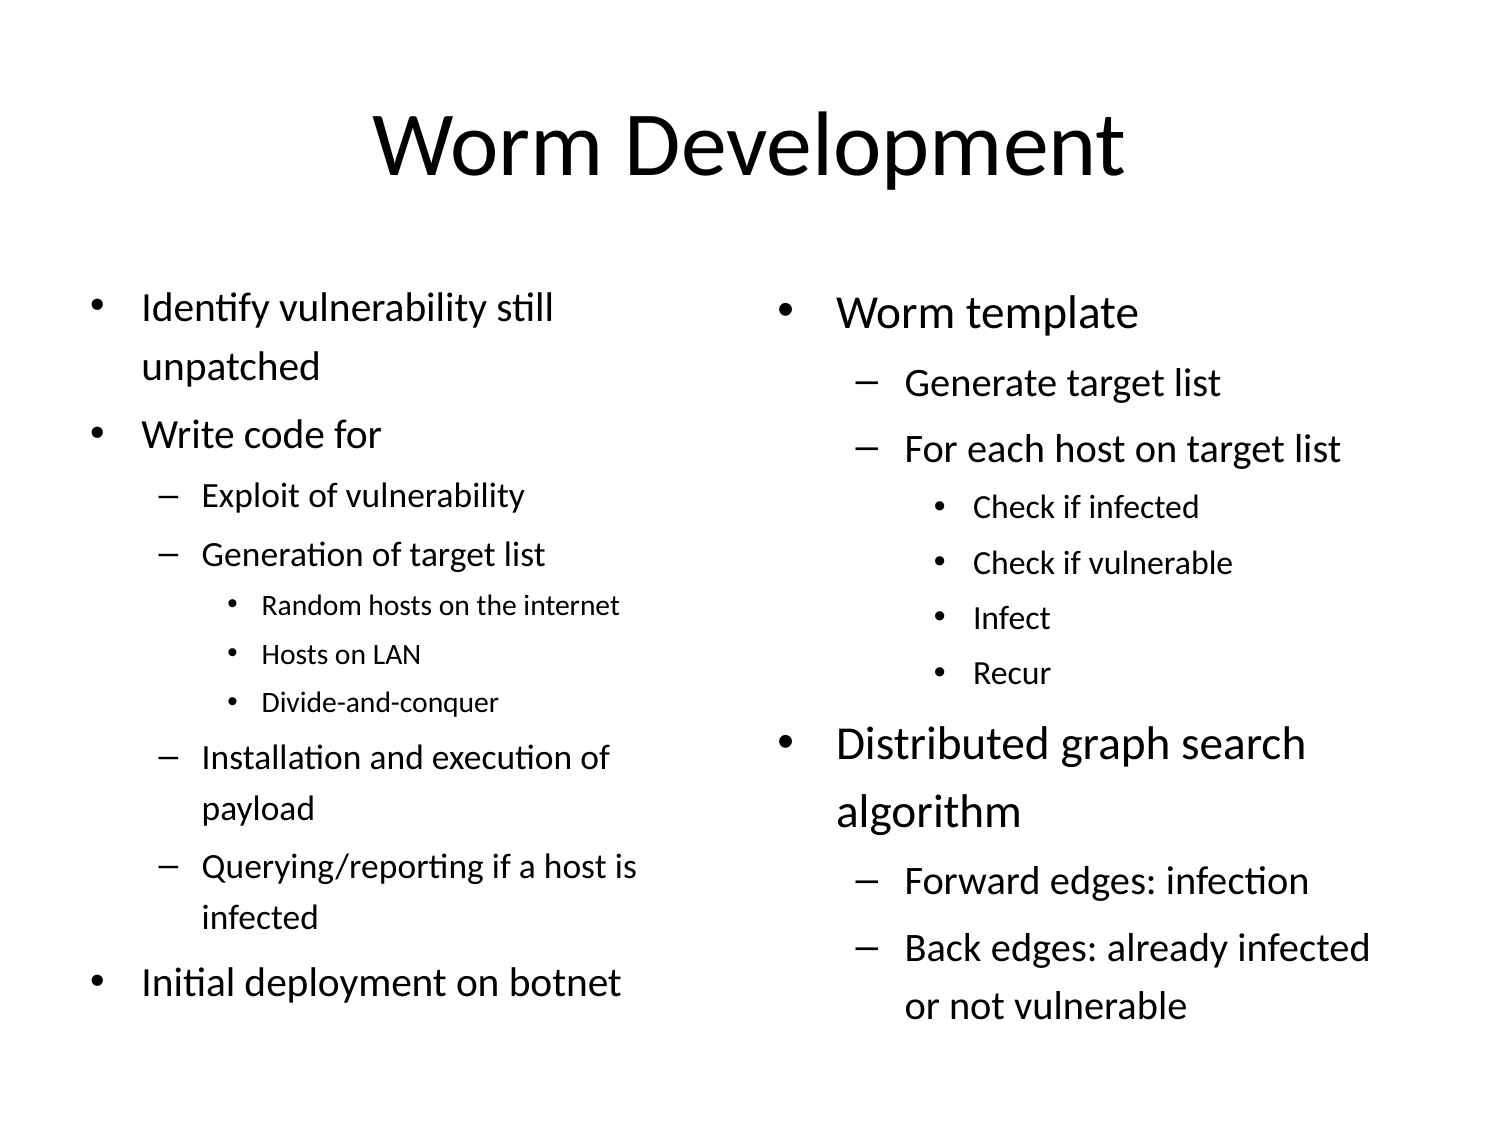

# Worm Development
Identify vulnerability still unpatched
Write code for
Exploit of vulnerability
Generation of target list
Random hosts on the internet
Hosts on LAN
Divide-and-conquer
Installation and execution of payload
Querying/reporting if a host is infected
Initial deployment on botnet
Worm template
Generate target list
For each host on target list
Check if infected
Check if vulnerable
Infect
Recur
Distributed graph search algorithm
Forward edges: infection
Back edges: already infected or not vulnerable